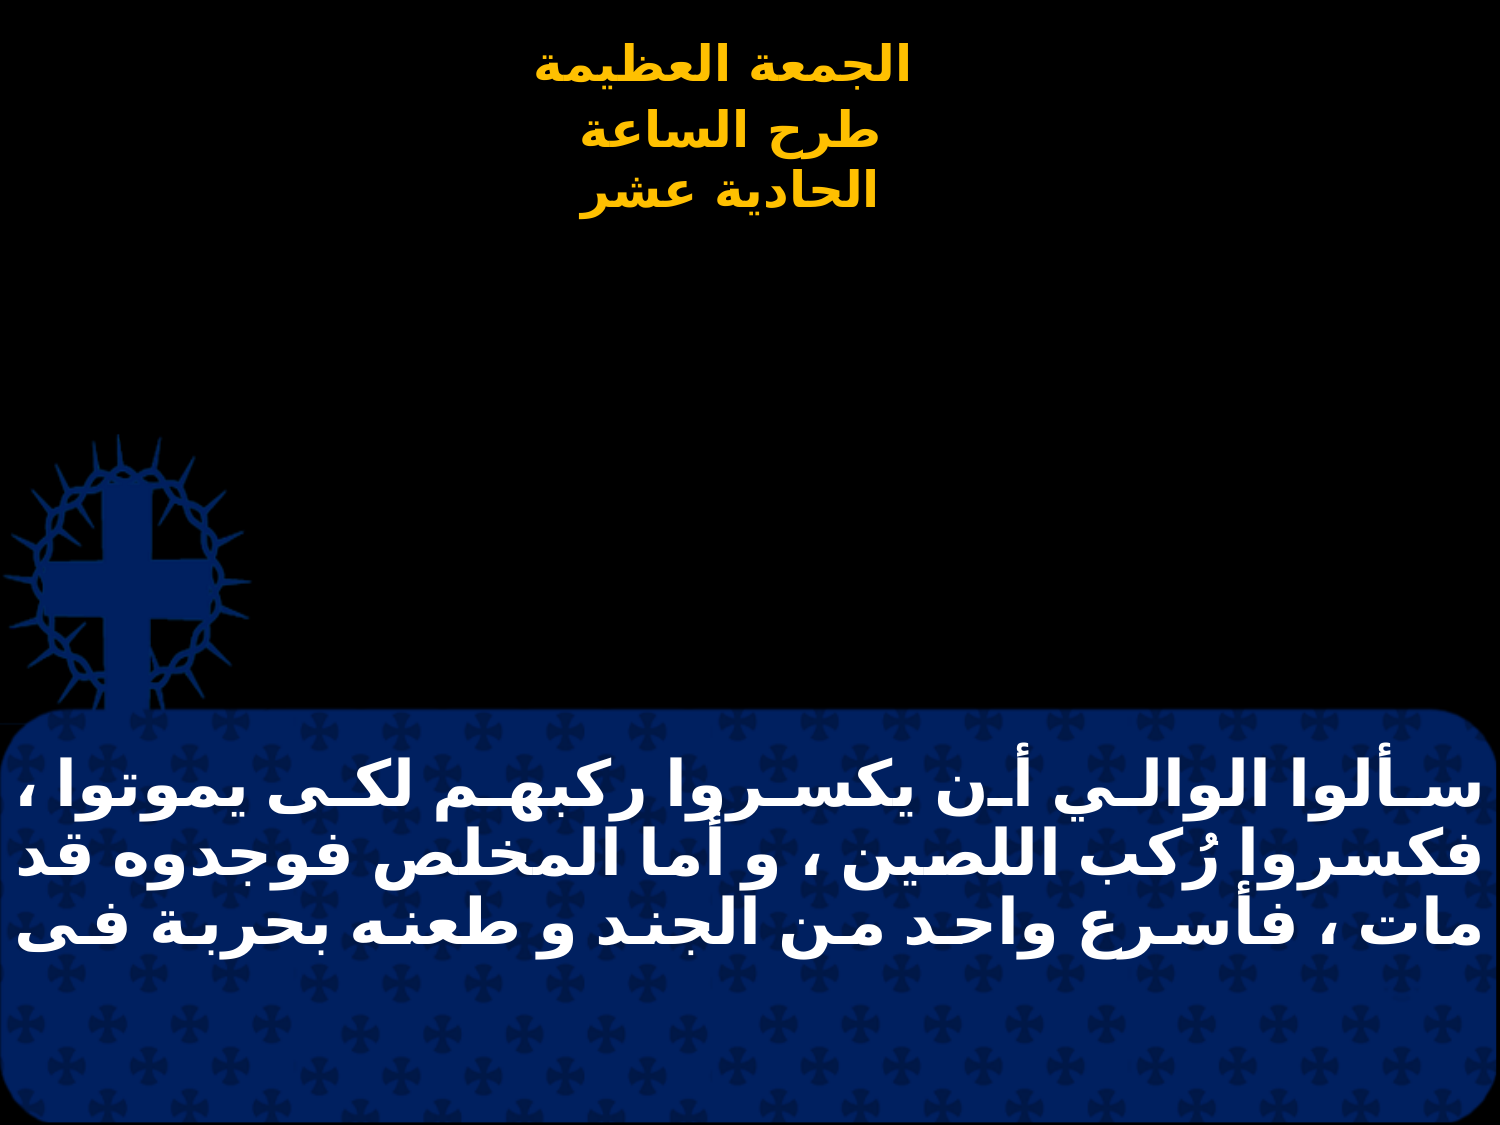

# سألوا الوالي أن يكسروا ركبهم لكى يموتوا ، فكسروا رُكب اللصين ، و أما المخلص فوجدوه قد مات ، فأسرع واحد من الجند و طعنه بحربة فى